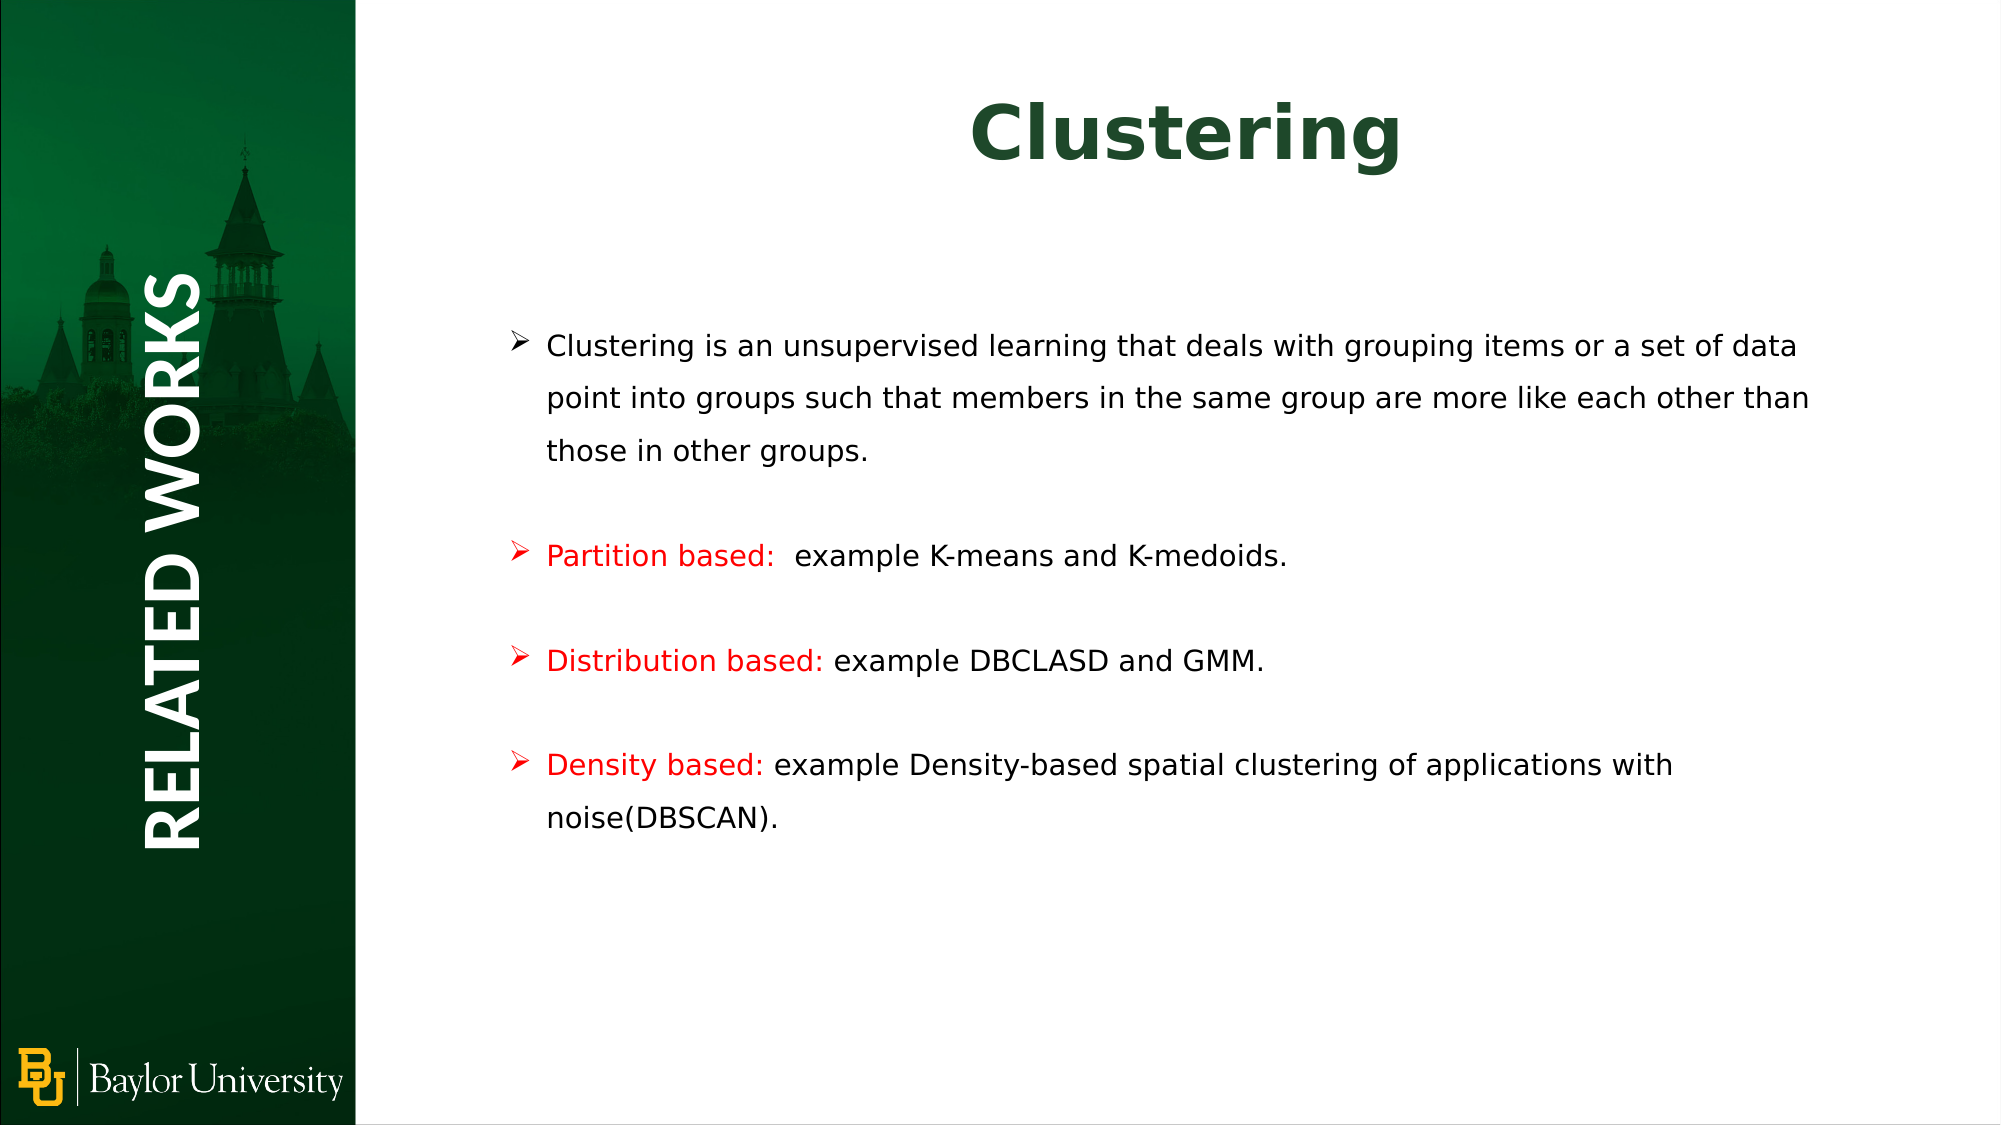

Clustering
Clustering is an unsupervised learning that deals with grouping items or a set of data point into groups such that members in the same group are more like each other than those in other groups.

Partition based:  example K-means and K-medoids.

Distribution based: example DBCLASD and GMM.

Density based: example Density-based spatial clustering of applications with noise(DBSCAN).
RELATED WORKS